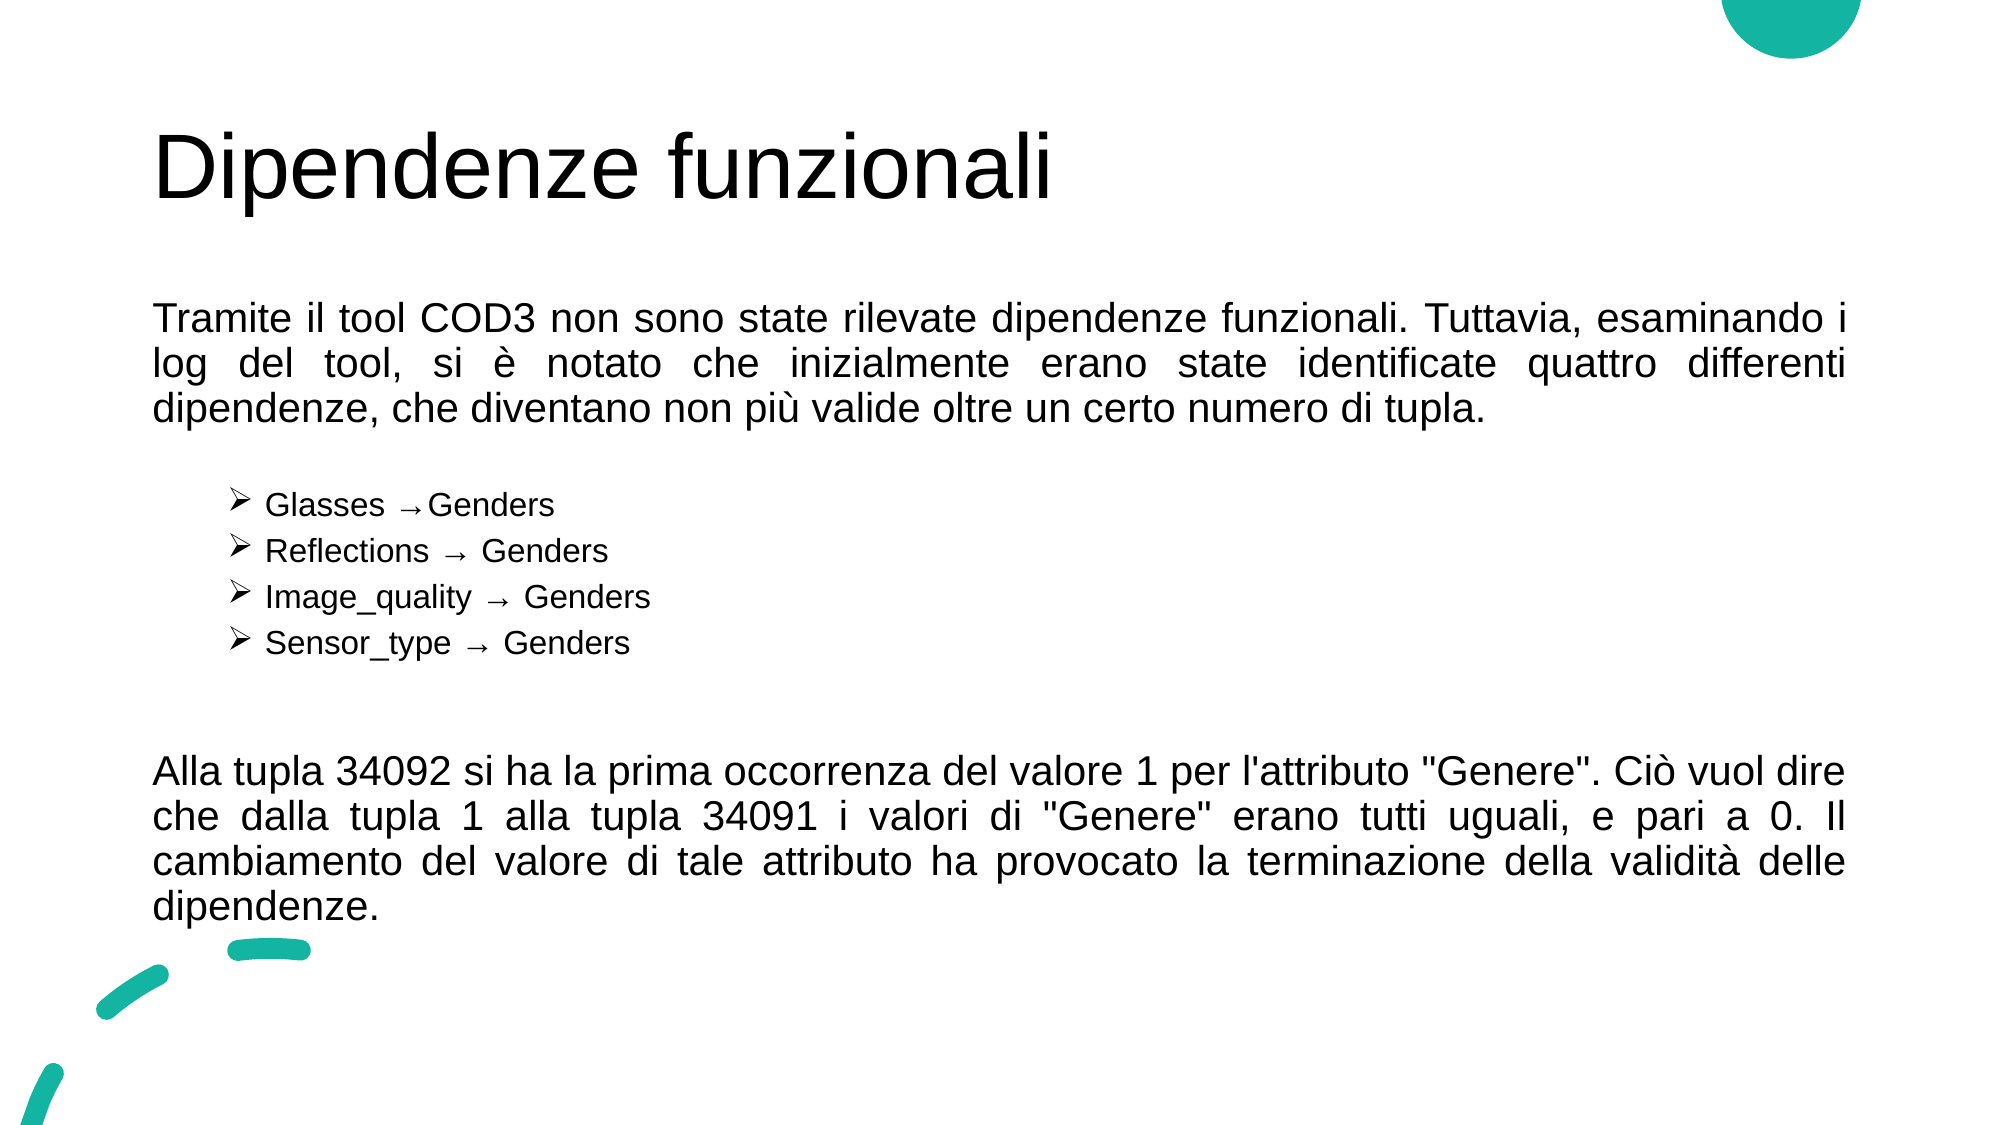

# Dipendenze funzionali
Tramite il tool COD3 non sono state rilevate dipendenze funzionali. Tuttavia, esaminando i log del tool, si è notato che inizialmente erano state identificate quattro differenti dipendenze, che diventano non più valide oltre un certo numero di tupla.

Glasses →Genders
Reflections → Genders
Image_quality → Genders
Sensor_type → Genders

Alla tupla 34092 si ha la prima occorrenza del valore 1 per l'attributo "Genere". Ciò vuol dire che dalla tupla 1 alla tupla 34091 i valori di "Genere" erano tutti uguali, e pari a 0. Il cambiamento del valore di tale attributo ha provocato la terminazione della validità delle dipendenze.